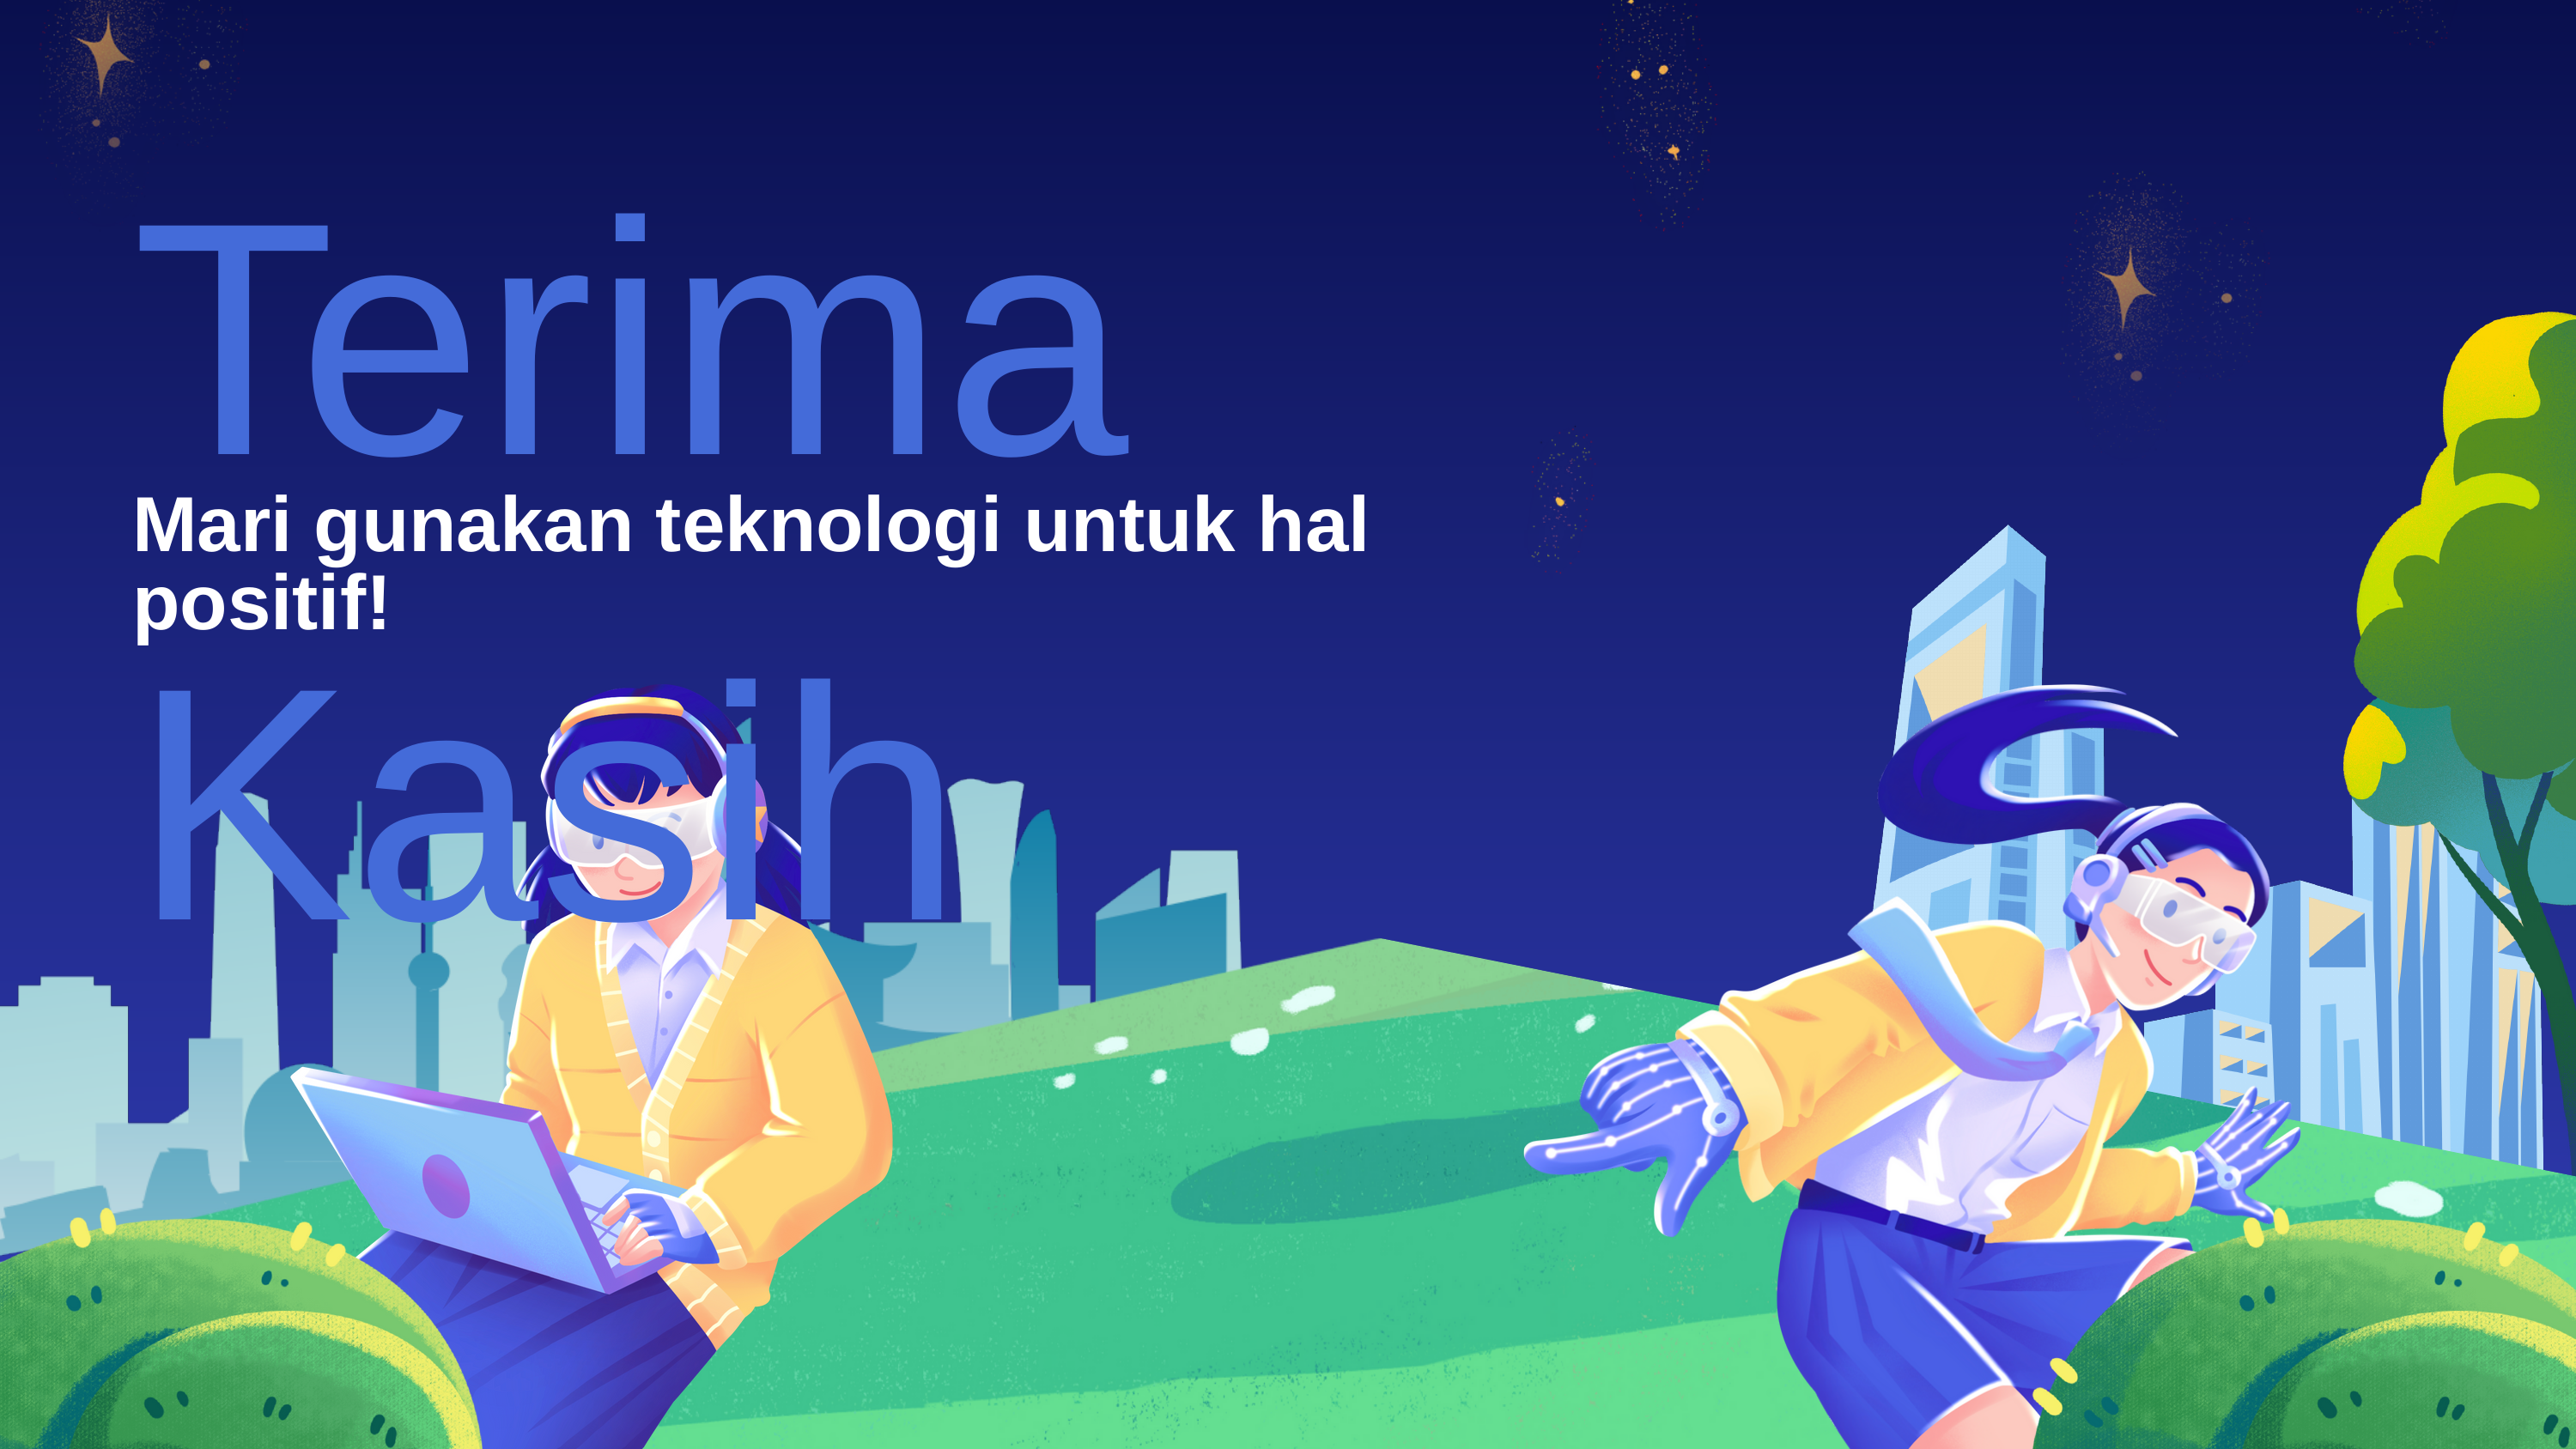

Terima Kasih

Mari gunakan teknologi untuk hal positif!